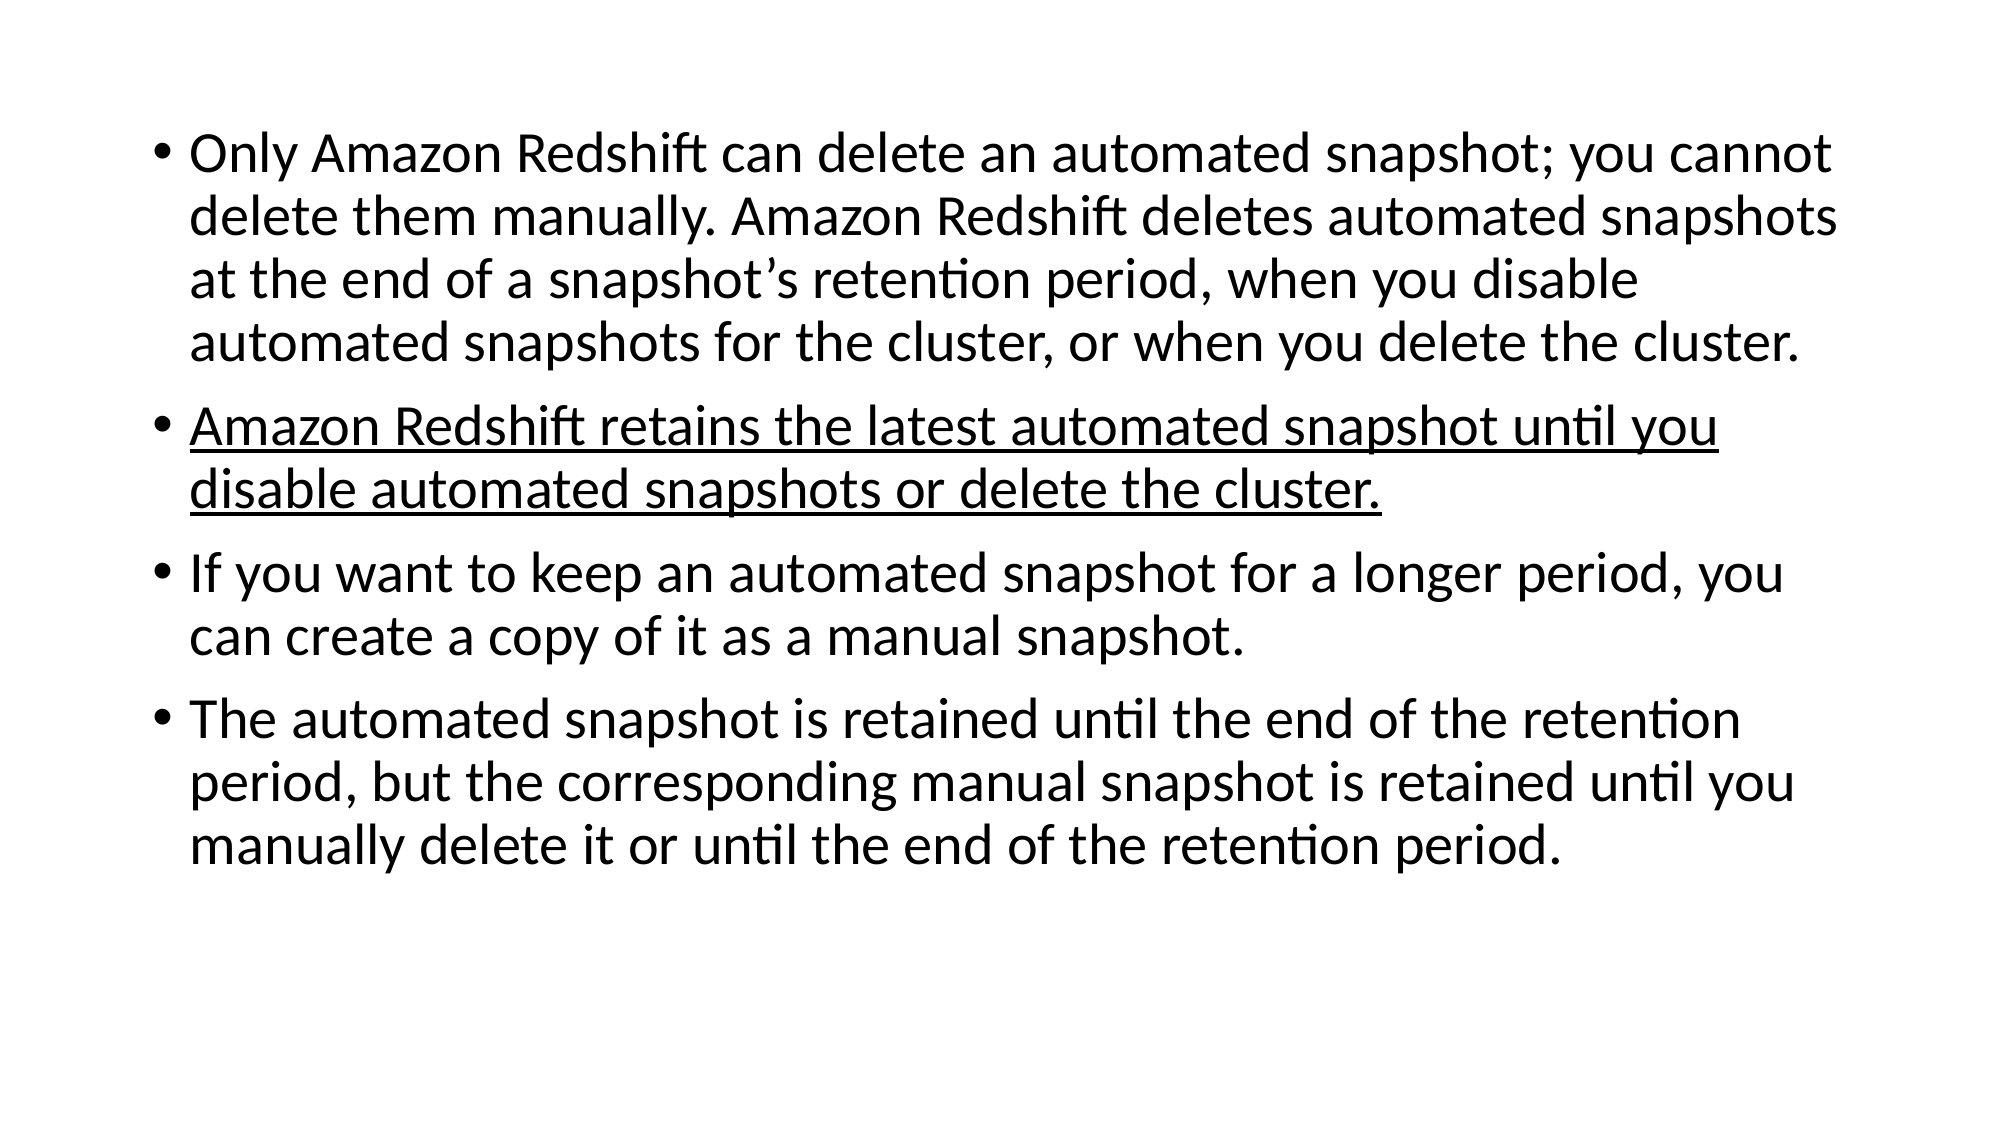

Only Amazon Redshift can delete an automated snapshot; you cannot delete them manually. Amazon Redshift deletes automated snapshots at the end of a snapshot’s retention period, when you disable automated snapshots for the cluster, or when you delete the cluster.
Amazon Redshift retains the latest automated snapshot until you disable automated snapshots or delete the cluster.
If you want to keep an automated snapshot for a longer period, you can create a copy of it as a manual snapshot.
The automated snapshot is retained until the end of the retention period, but the corresponding manual snapshot is retained until you manually delete it or until the end of the retention period.